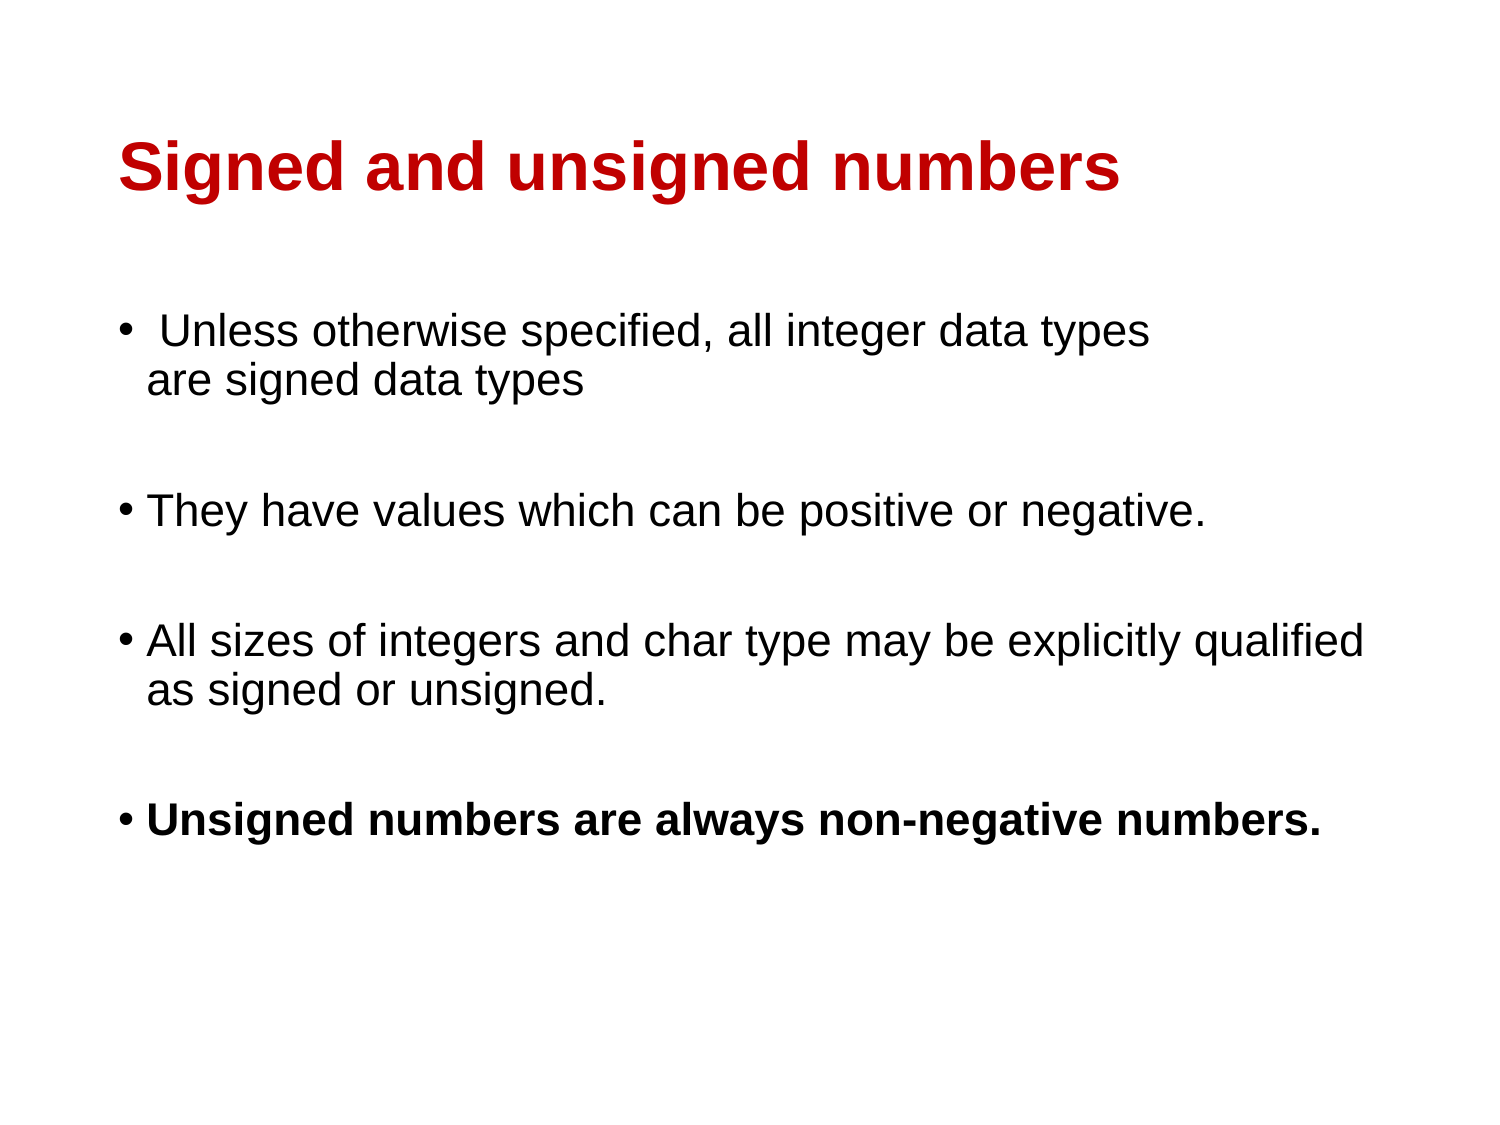

# Signed and unsigned numbers
 Unless otherwise specified, all integer data types are signed data types

They have values which can be positive or negative.

All sizes of integers and char type may be explicitly qualified as signed or unsigned.

Unsigned numbers are always non-negative numbers.